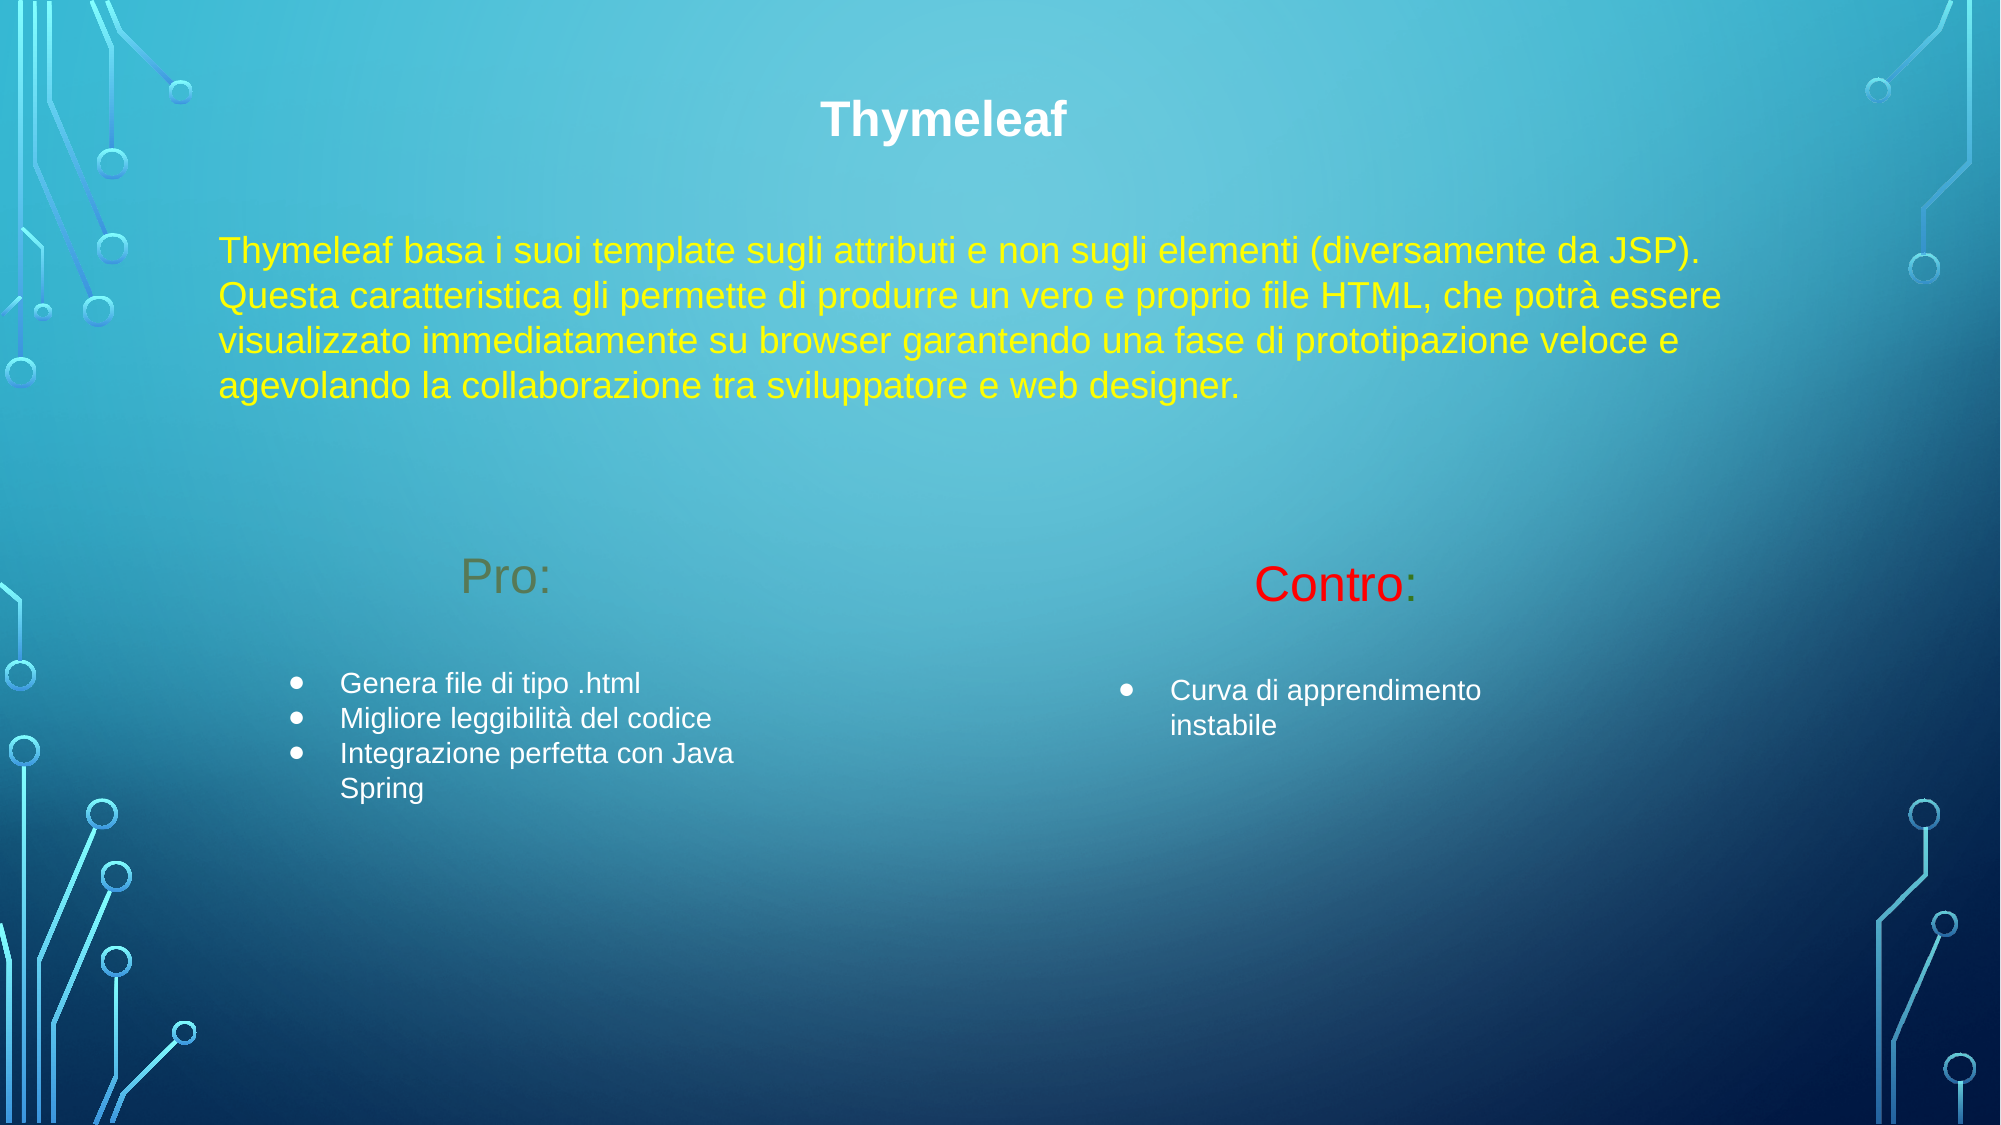

Thymeleaf

Thymeleaf basa i suoi template sugli attributi e non sugli elementi (diversamente da JSP). Questa caratteristica gli permette di produrre un vero e proprio file HTML, che potrà essere visualizzato immediatamente su browser garantendo una fase di prototipazione veloce e agevolando la collaborazione tra sviluppatore e web designer.
Pro:

Genera file di tipo .html
Migliore leggibilità del codice
Integrazione perfetta con Java Spring
Contro:

Curva di apprendimento instabile